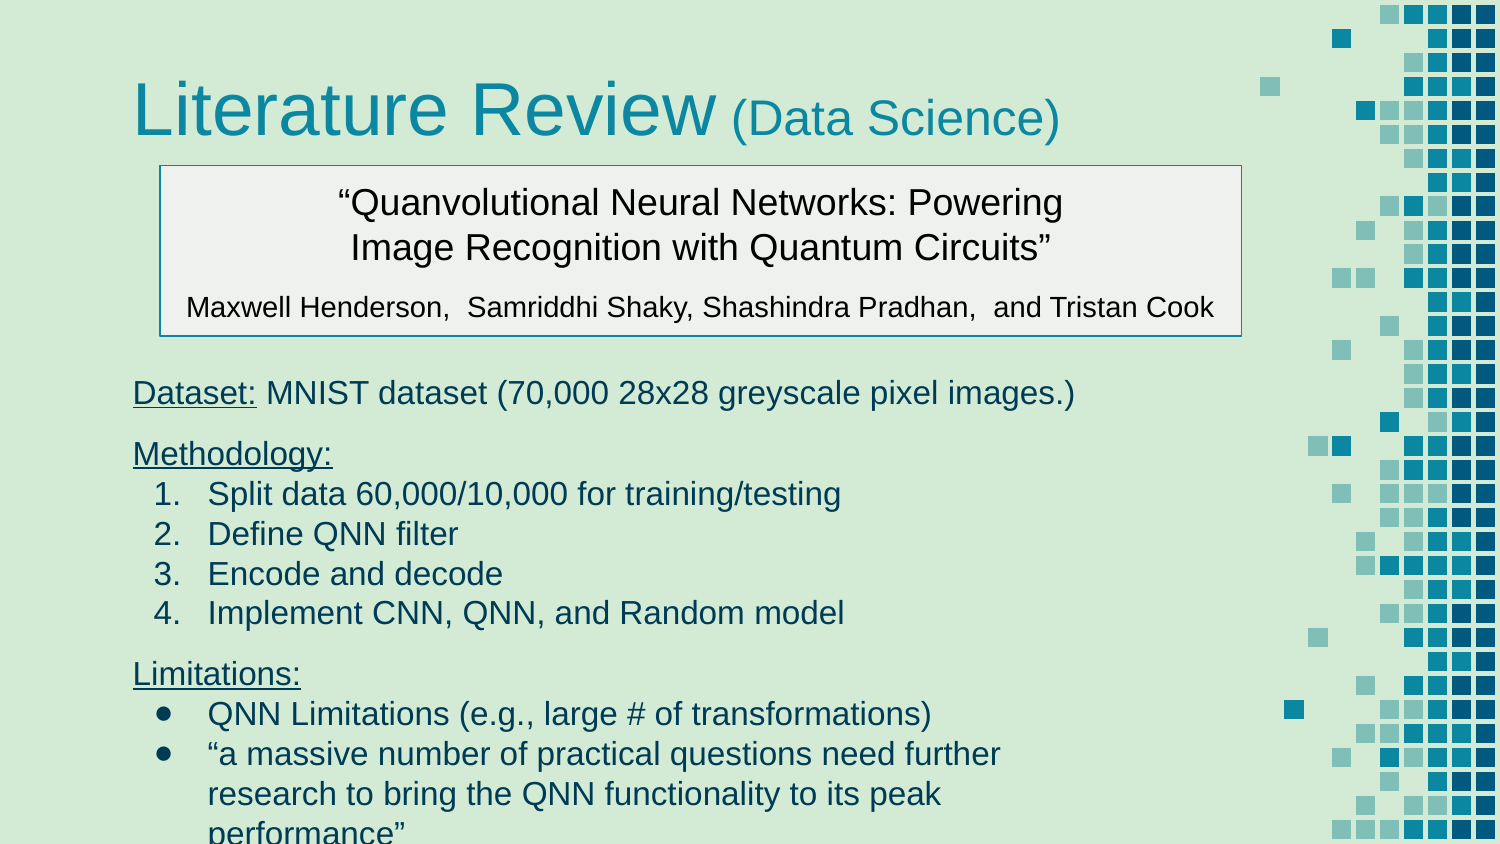

# Literature Review (Data Science)
“Quanvolutional Neural Networks: Powering
Image Recognition with Quantum Circuits”

Maxwell Henderson,  Samriddhi Shaky, Shashindra Pradhan,  and Tristan Cook
Dataset: MNIST dataset (70,000 28x28 greyscale pixel images.)
Methodology:
Split data 60,000/10,000 for training/testing
Define QNN filter
Encode and decode
Implement CNN, QNN, and Random model
Limitations:
QNN Limitations (e.g., large # of transformations)
“a massive number of practical questions need further research to bring the QNN functionality to its peak performance”